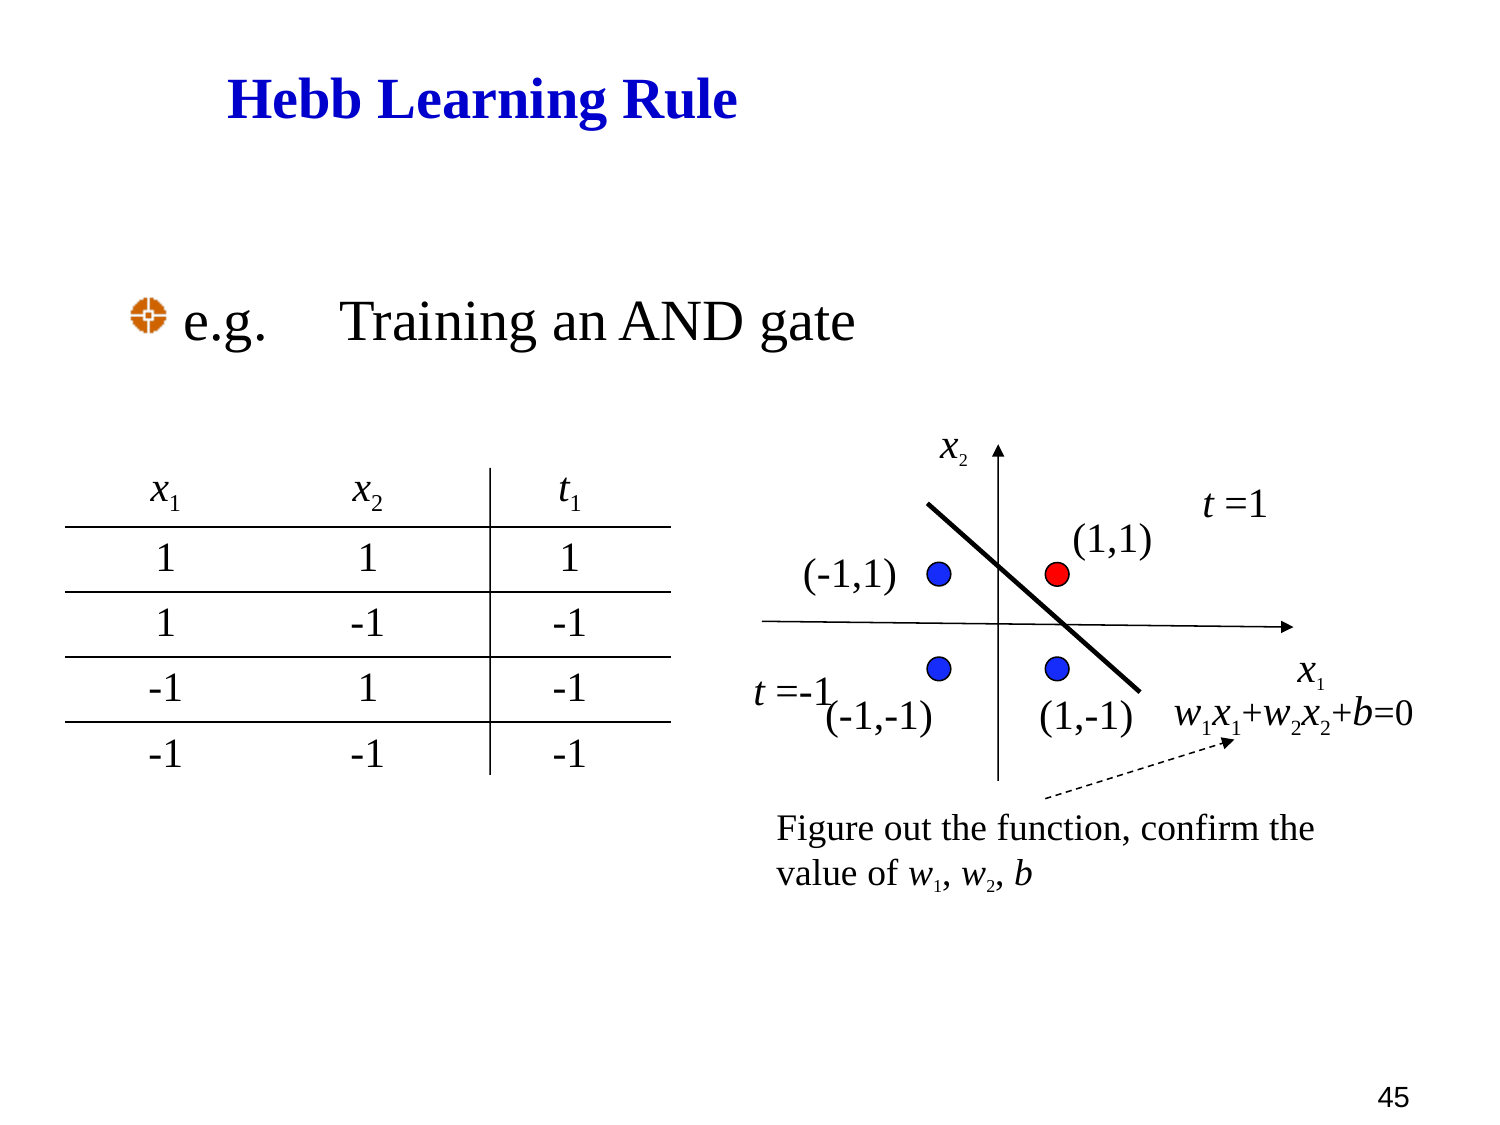

# Hebb Learning Rule
e.g.     Training an AND gate
x2

t =1
(1,1)
(-1,1)

x1
t =-1

w1x1+w2x2+b=0
(1,-1)
(-1,-1)

Figure out the function, confirm the value of w1, w2, b
| x1 | x2 | t1 |
| --- | --- | --- |
| 1 | 1 | 1 |
| 1 | -1 | -1 |
| -1 | 1 | -1 |
| -1 | -1 | -1 |

45